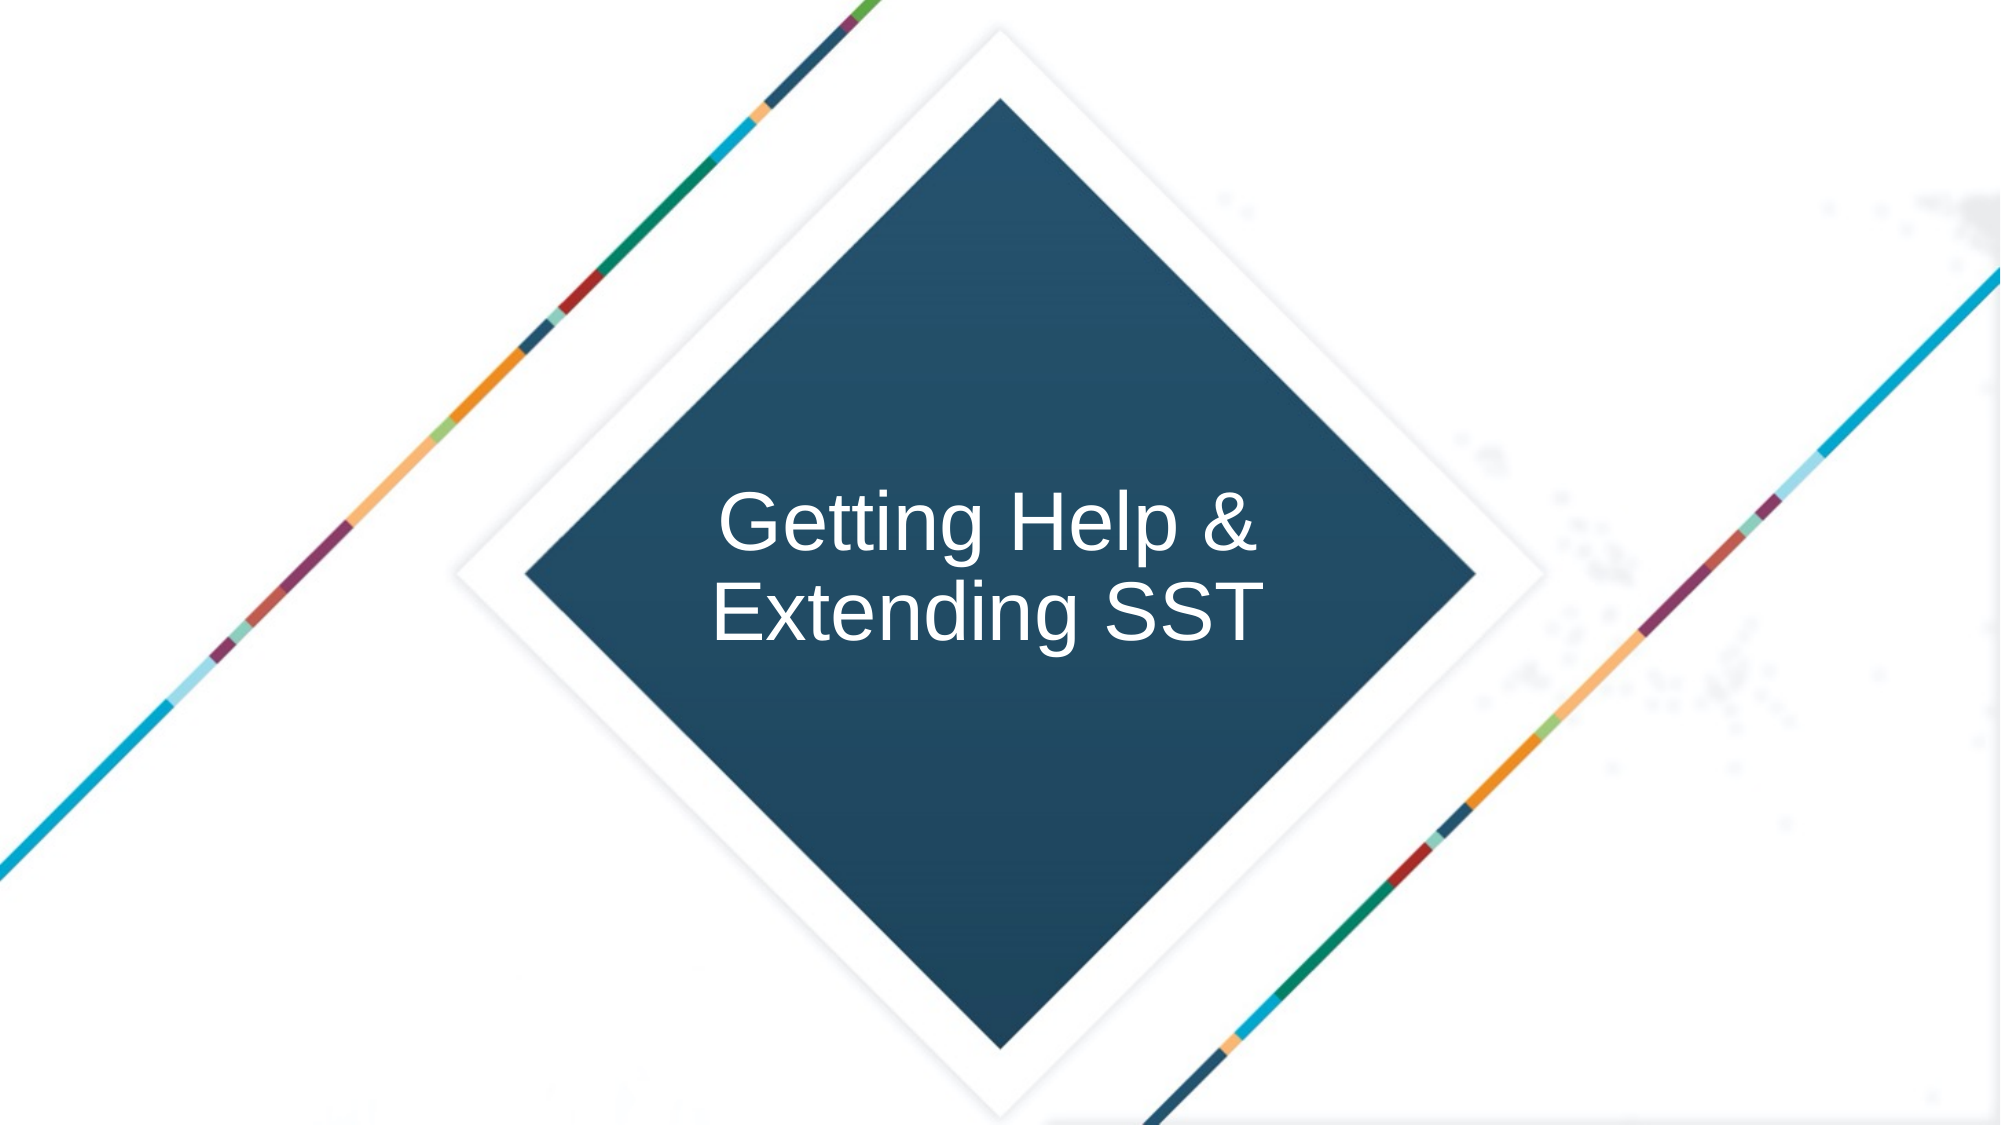

# Getting Help & Extending SST
59